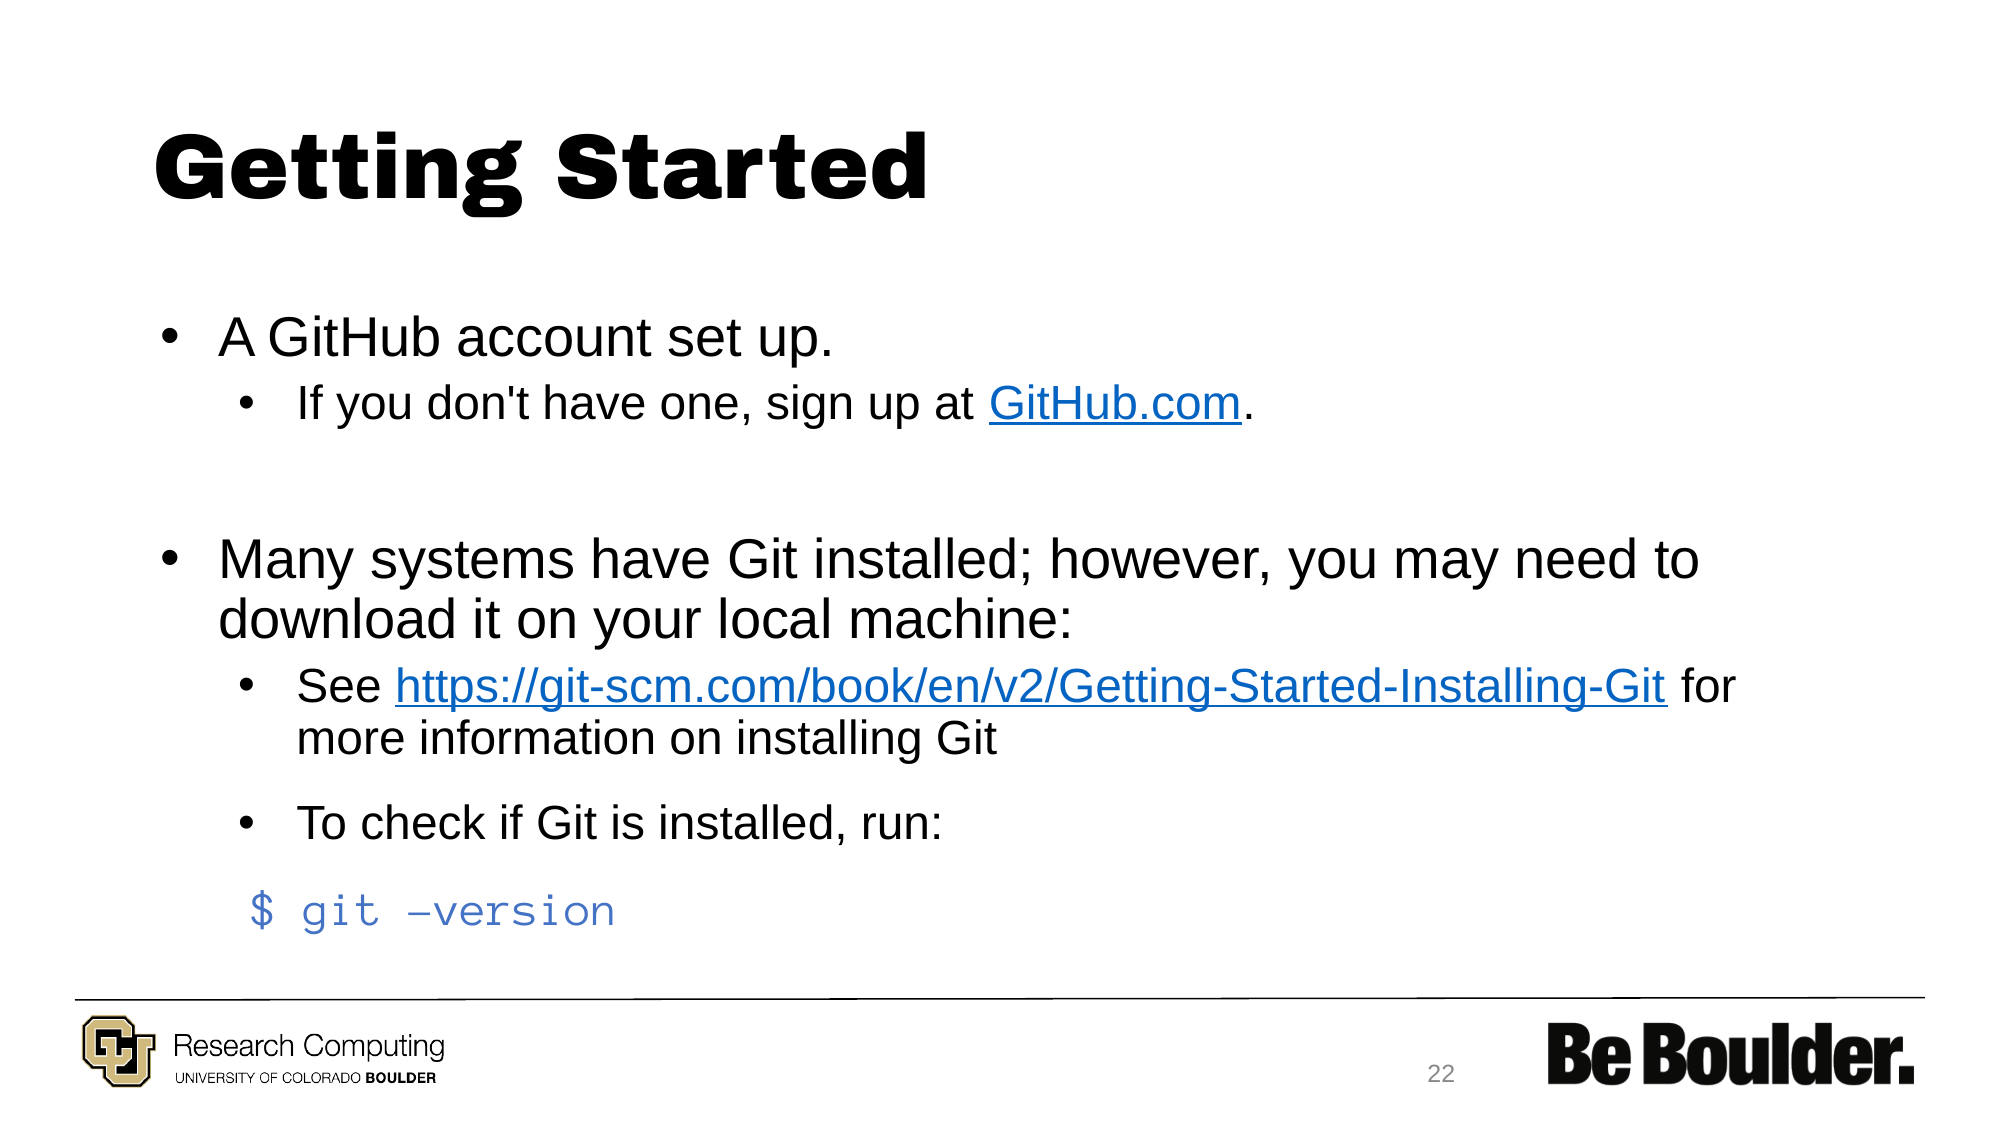

# Getting Started
A GitHub account set up.
If you don't have one, sign up at GitHub.com.

Many systems have Git installed; however, you may need to download it on your local machine:
See https://git-scm.com/book/en/v2/Getting-Started-Installing-Git for more information on installing Git
To check if Git is installed, run:
 $ git –version

22